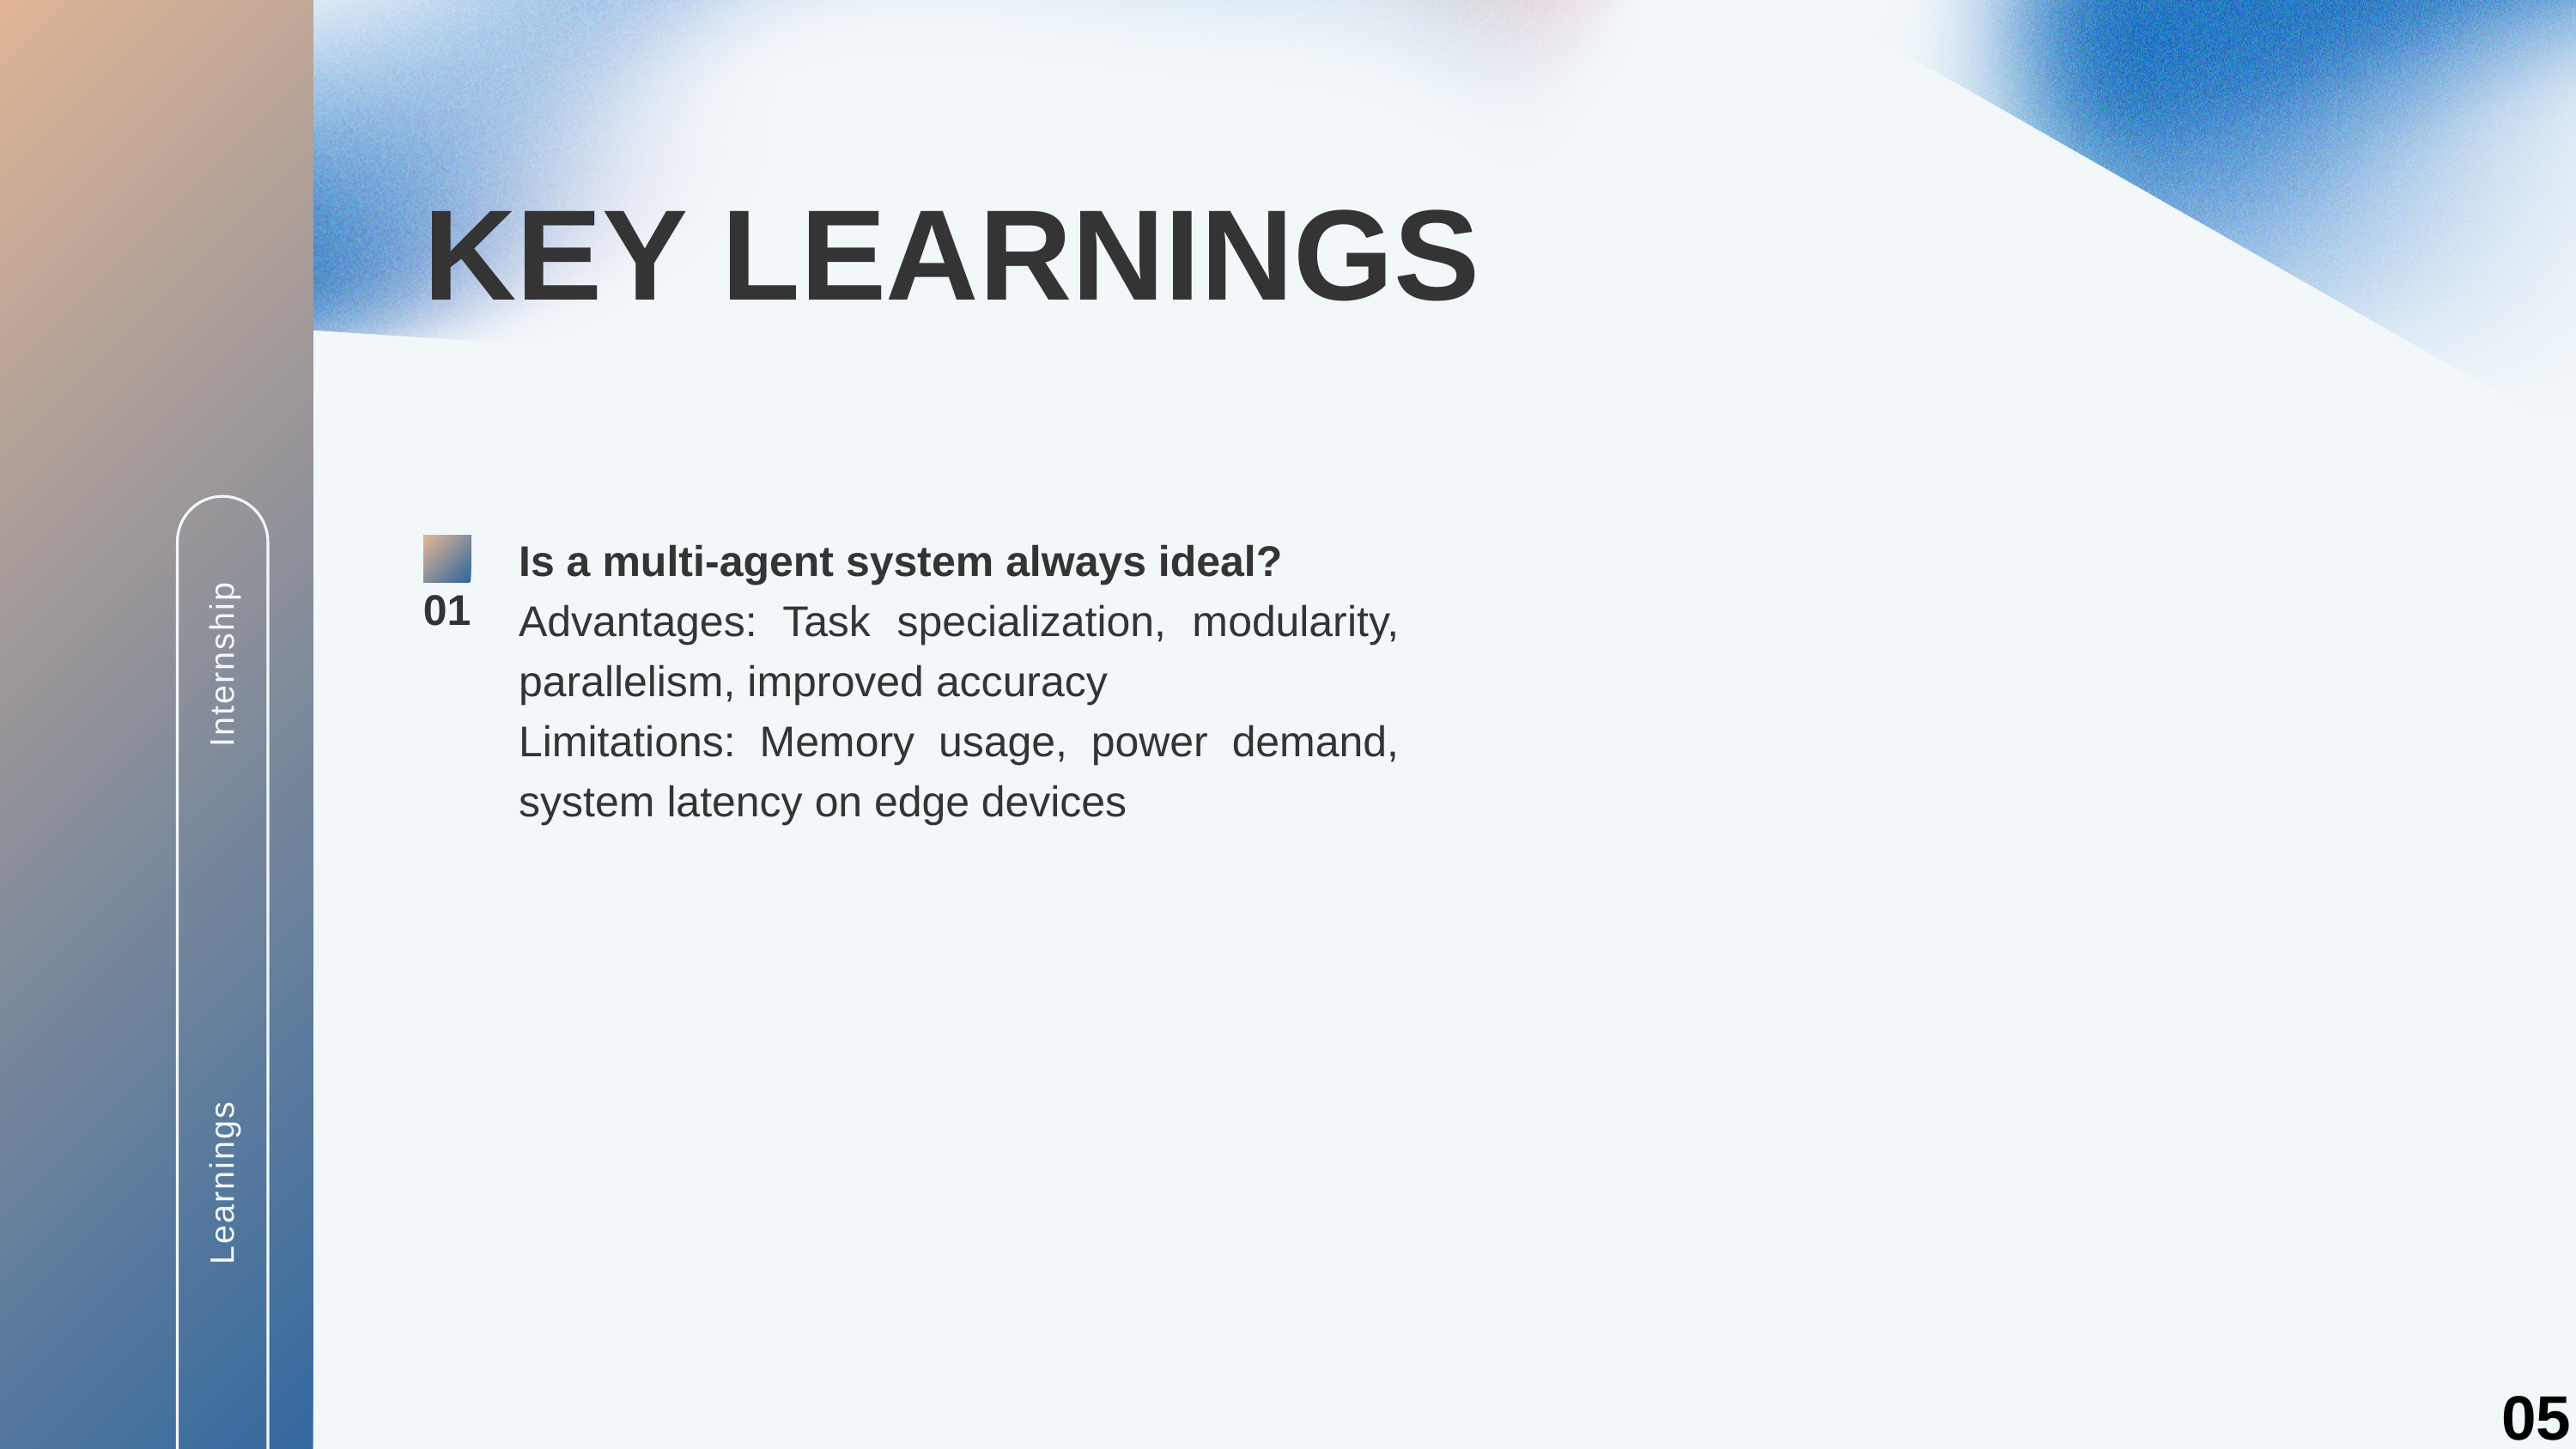

KEY LEARNINGS

Is a multi-agent system always ideal?
Advantages: Task specialization, modularity, parallelism, improved accuracy
Limitations: Memory usage, power demand, system latency on edge devices

01
Internship
Learnings
05